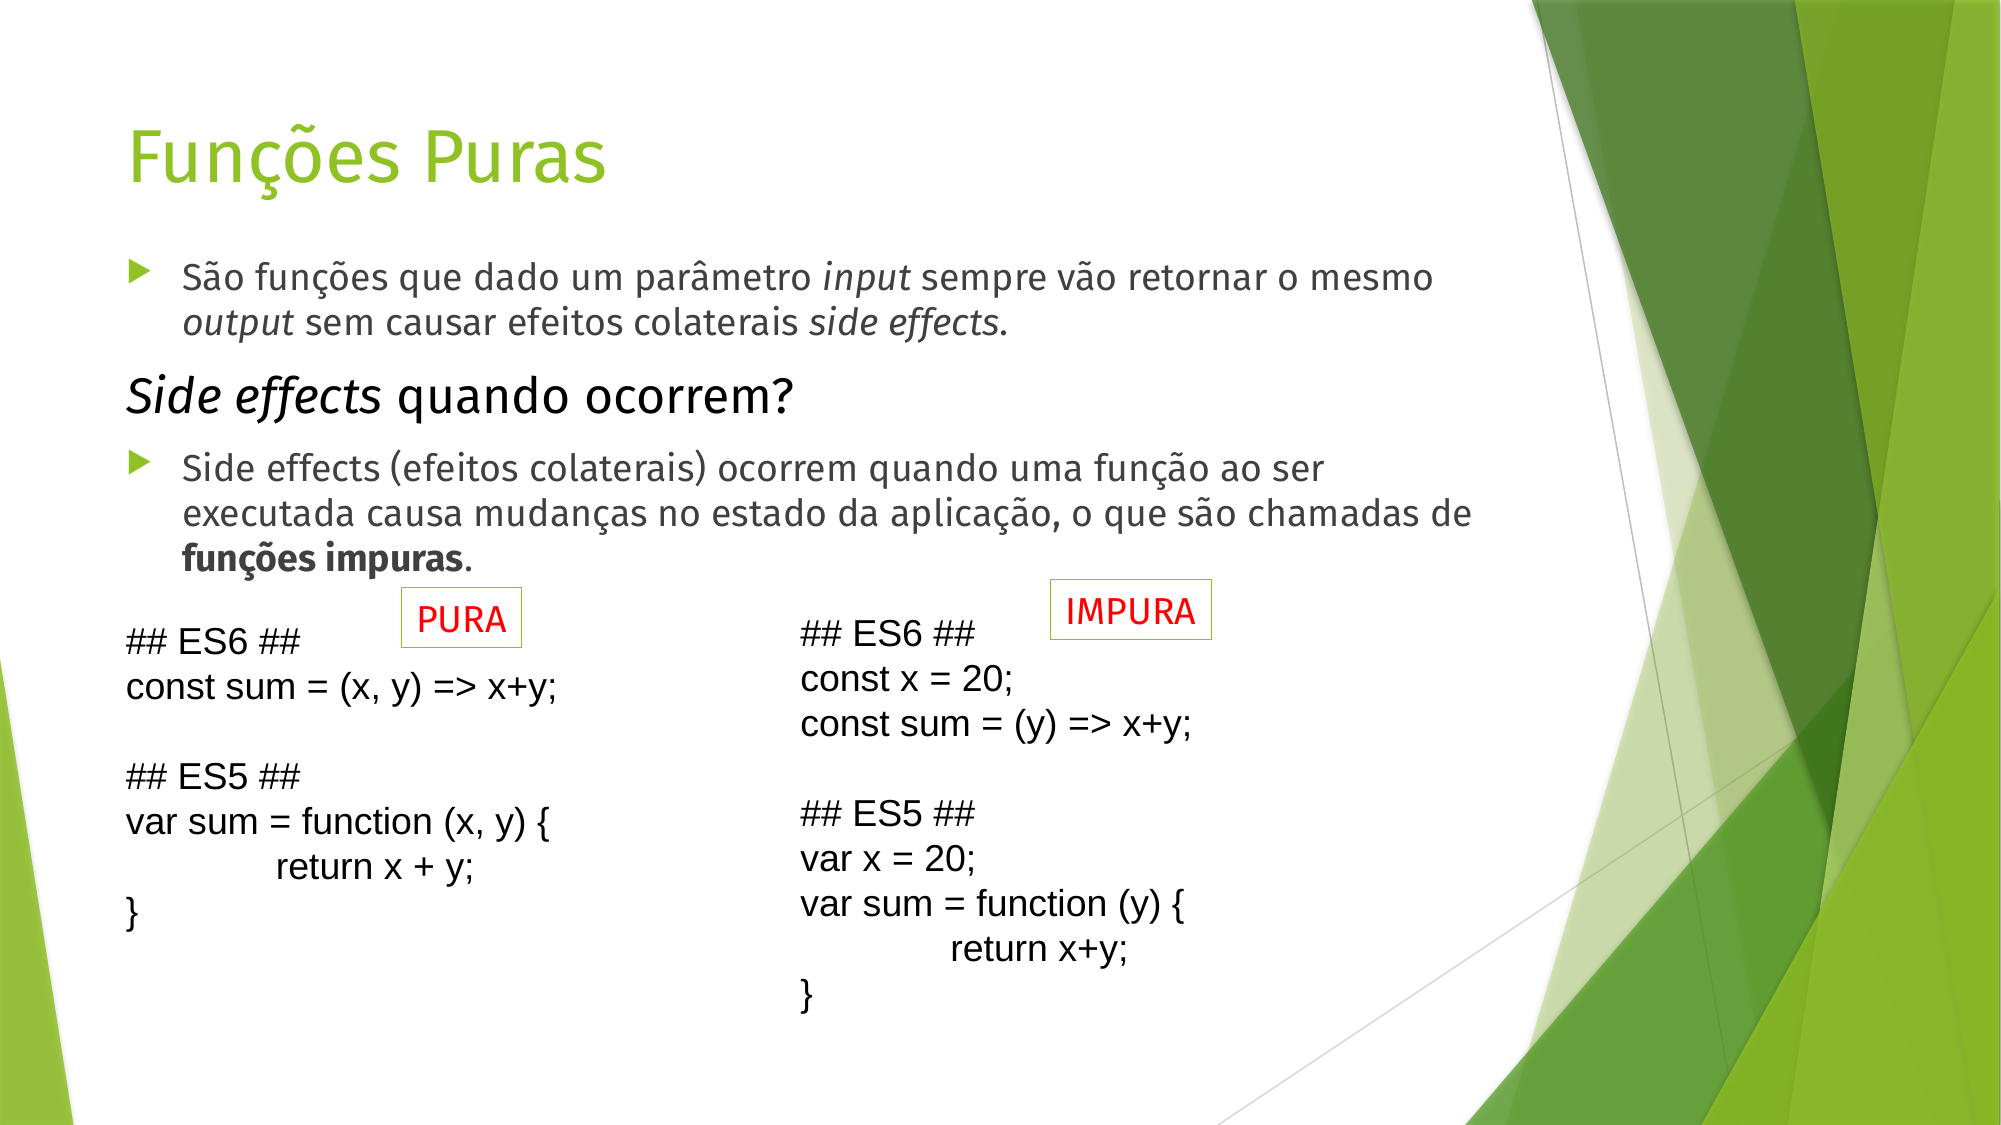

# Funções Puras
São funções que dado um parâmetro input sempre vão retornar o mesmo output sem causar efeitos colaterais side effects.
Side effects quando ocorrem?
Side effects (efeitos colaterais) ocorrem quando uma função ao ser executada causa mudanças no estado da aplicação, o que são chamadas de funções impuras.
IMPURA
PURA
## ES6 ##
const x = 20;
const sum = (y) => x+y;

## ES5 ##
var x = 20;
var sum = function (y) {
	return x+y;
}
## ES6 ##
const sum = (x, y) => x+y;

## ES5 ##
var sum = function (x, y) {
	return x + y;
}